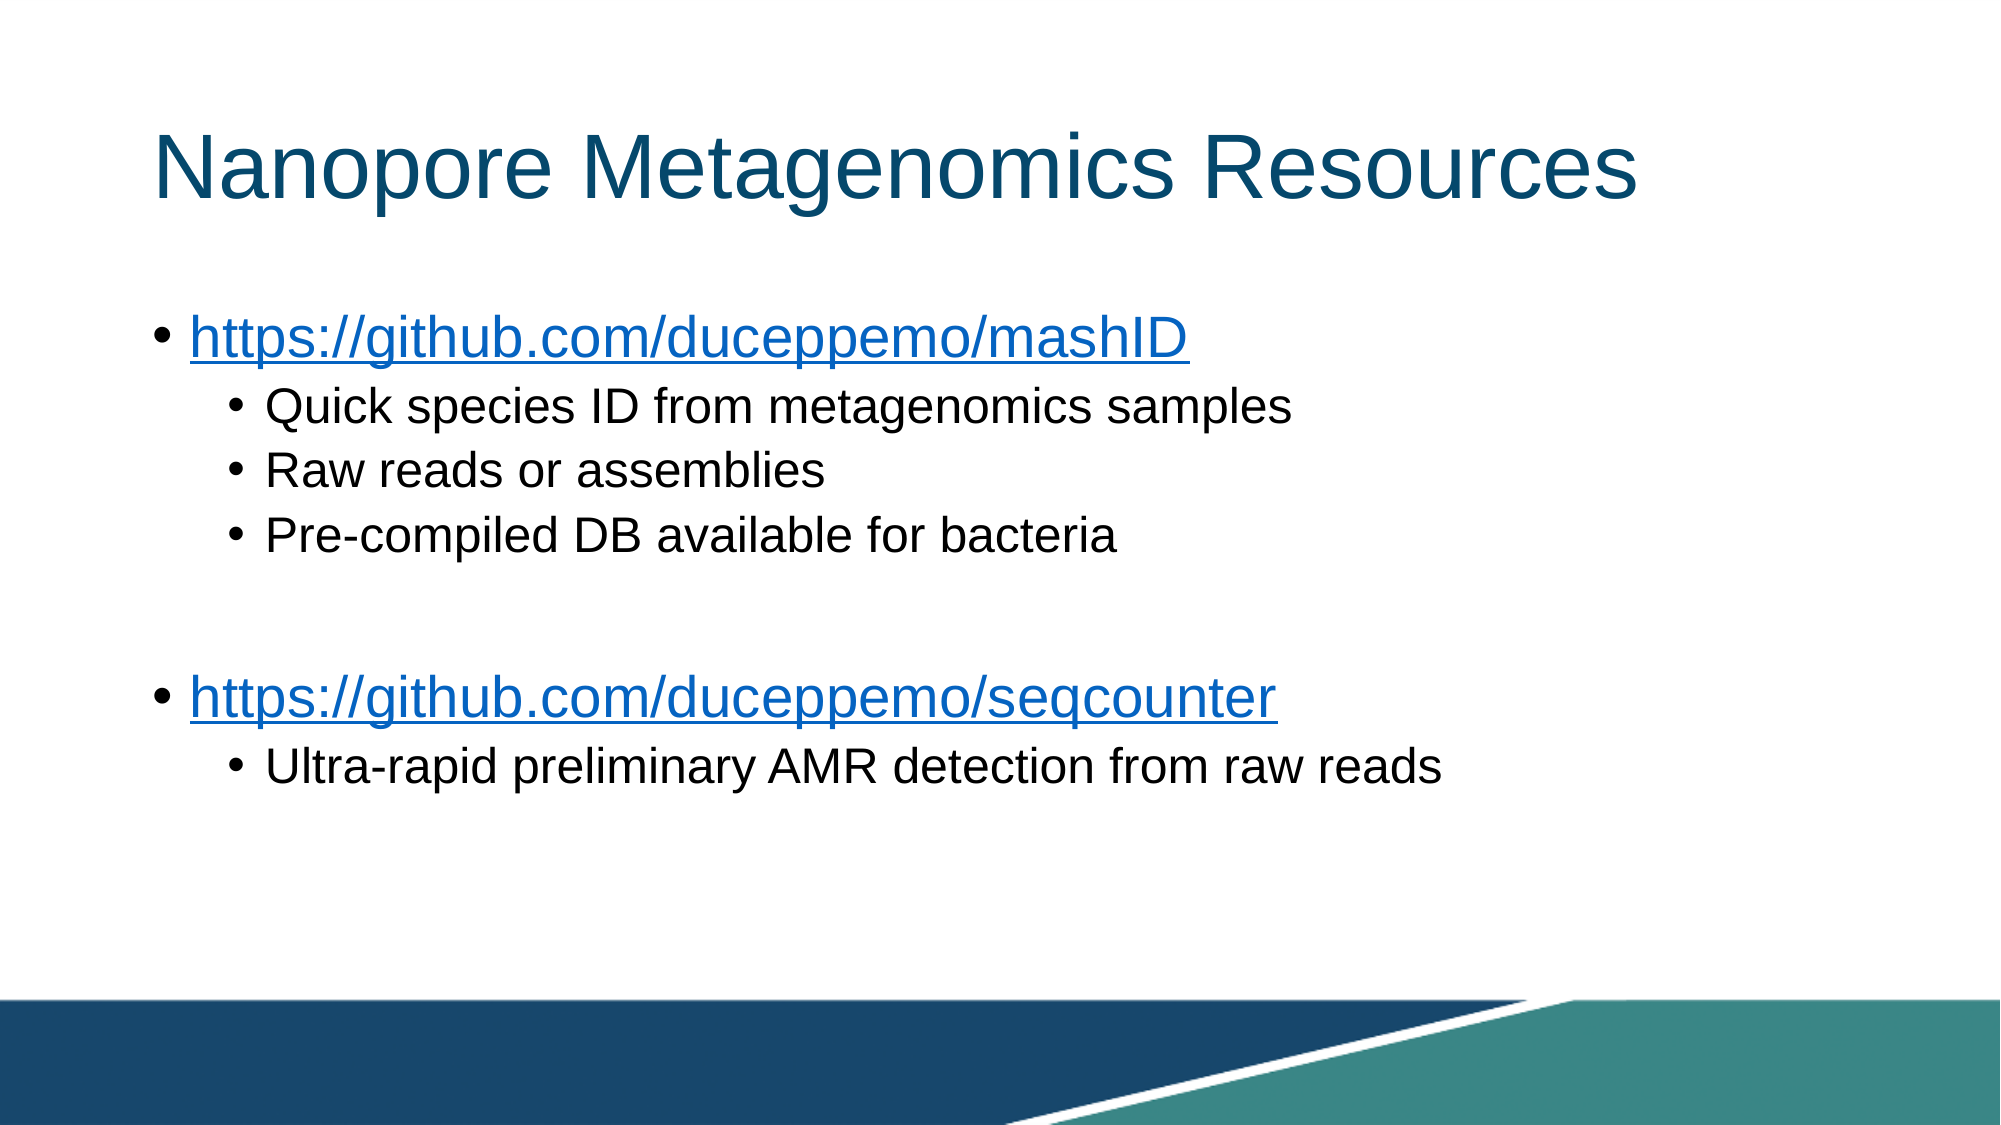

# Nanopore Metagenomics Resources
https://github.com/duceppemo/mashID
Quick species ID from metagenomics samples
Raw reads or assemblies
Pre-compiled DB available for bacteria

https://github.com/duceppemo/seqcounter
Ultra-rapid preliminary AMR detection from raw reads